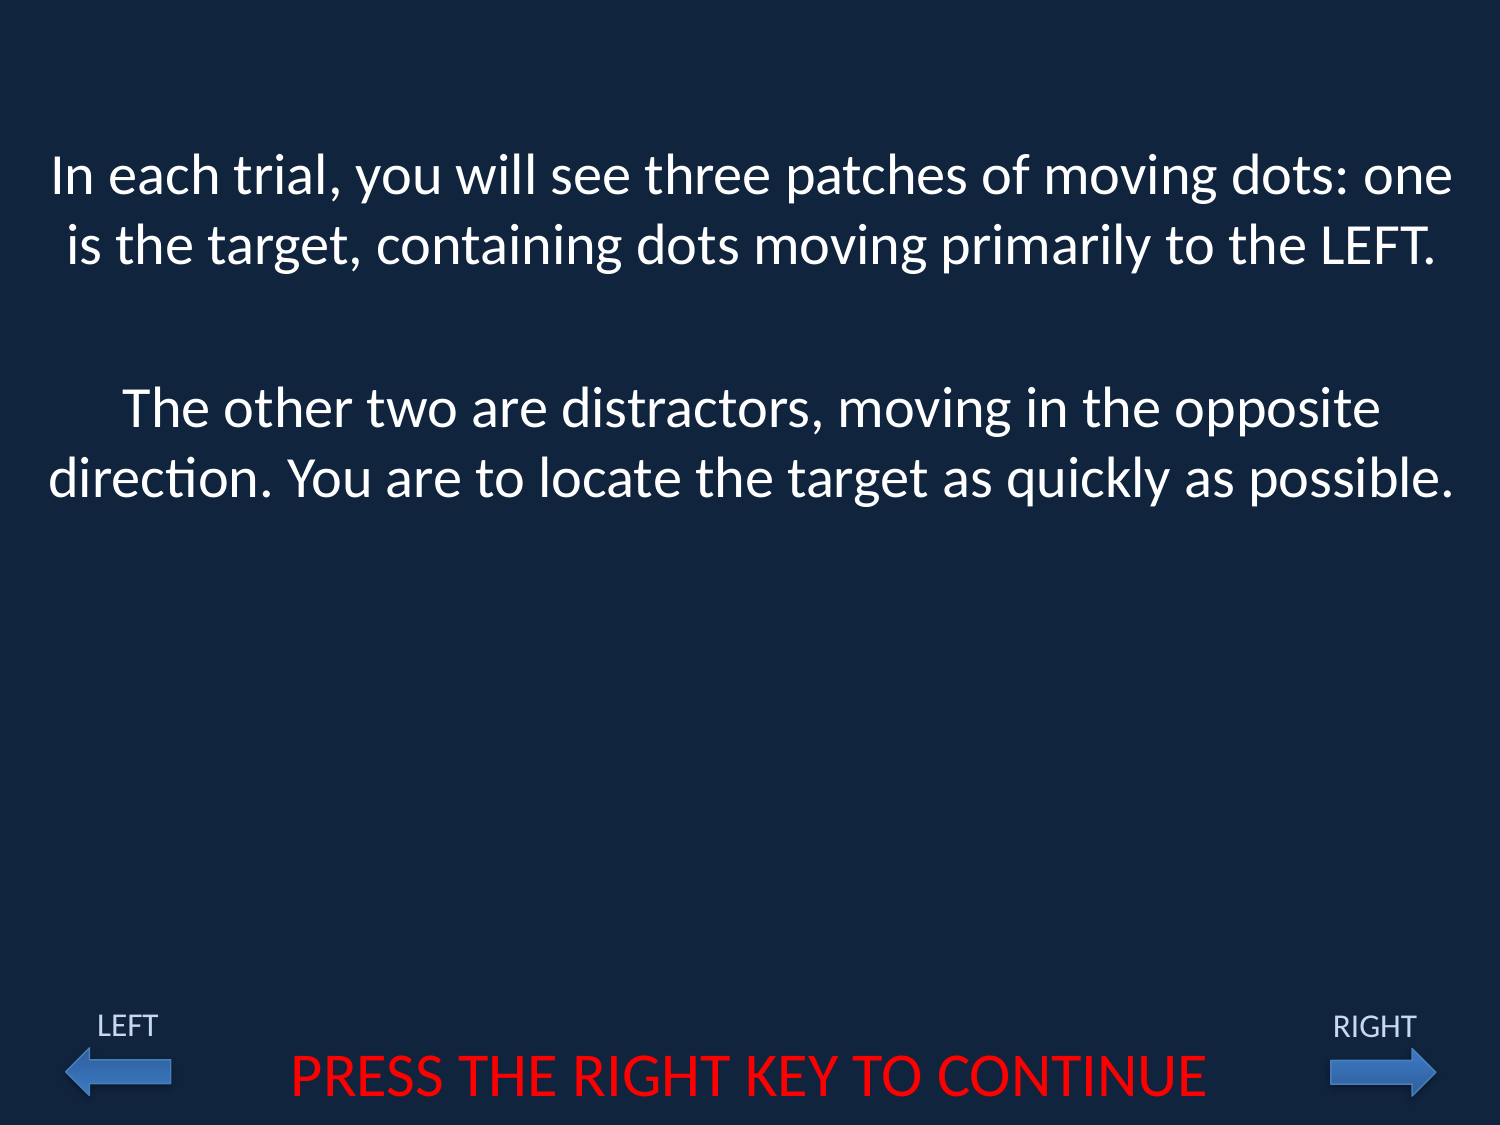

In each trial, you will see three patches of moving dots: one is the target, containing dots moving primarily to the LEFT.

The other two are distractors, moving in the opposite direction. You are to locate the target as quickly as possible.

LEFT
RIGHT
PRESS THE RIGHT KEY TO CONTINUE